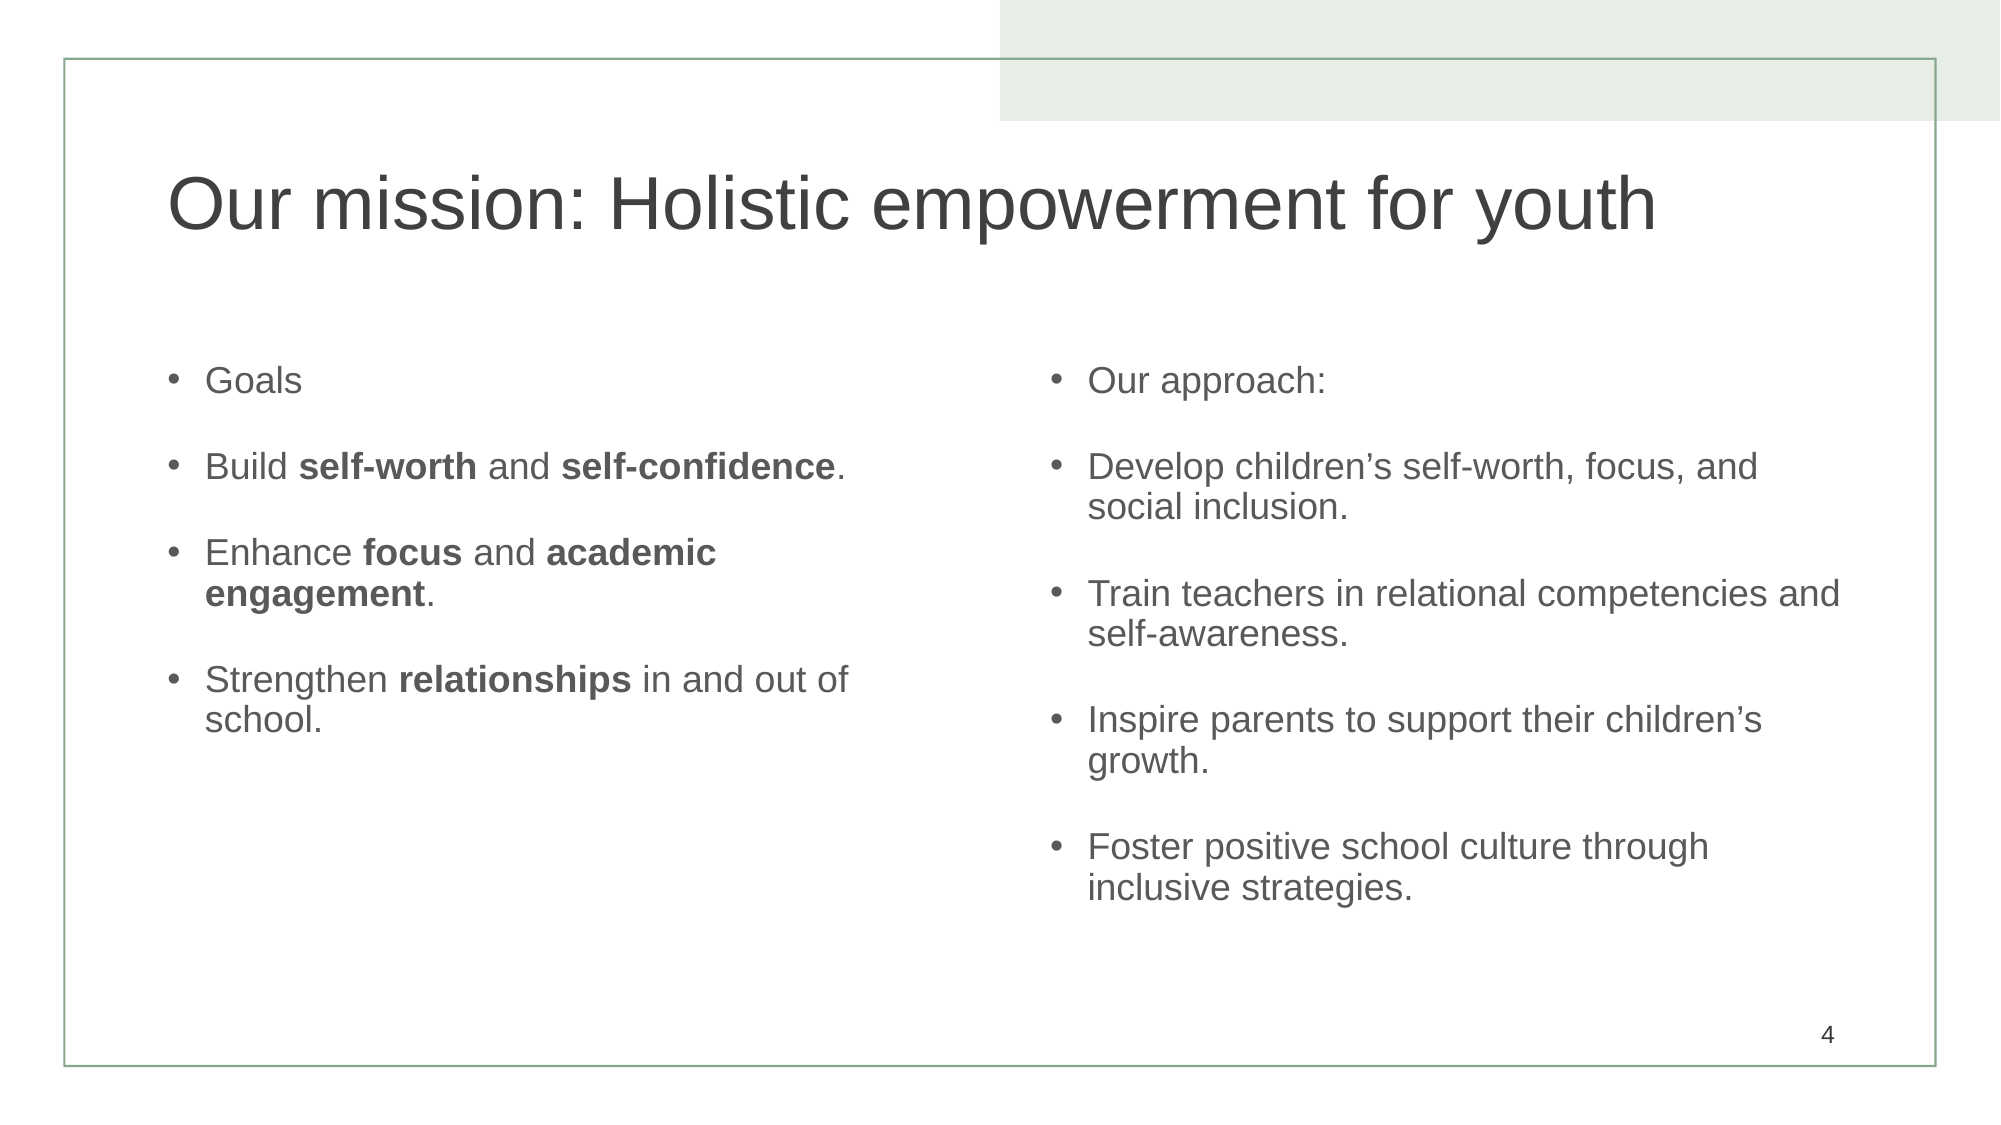

# Our mission: Holistic empowerment for youth
Goals
Build self-worth and self-confidence.
Enhance focus and academic engagement.
Strengthen relationships in and out of school.
Our approach:
Develop children’s self-worth, focus, and social inclusion.
Train teachers in relational competencies and self-awareness.
Inspire parents to support their children’s growth.
Foster positive school culture through inclusive strategies.
4